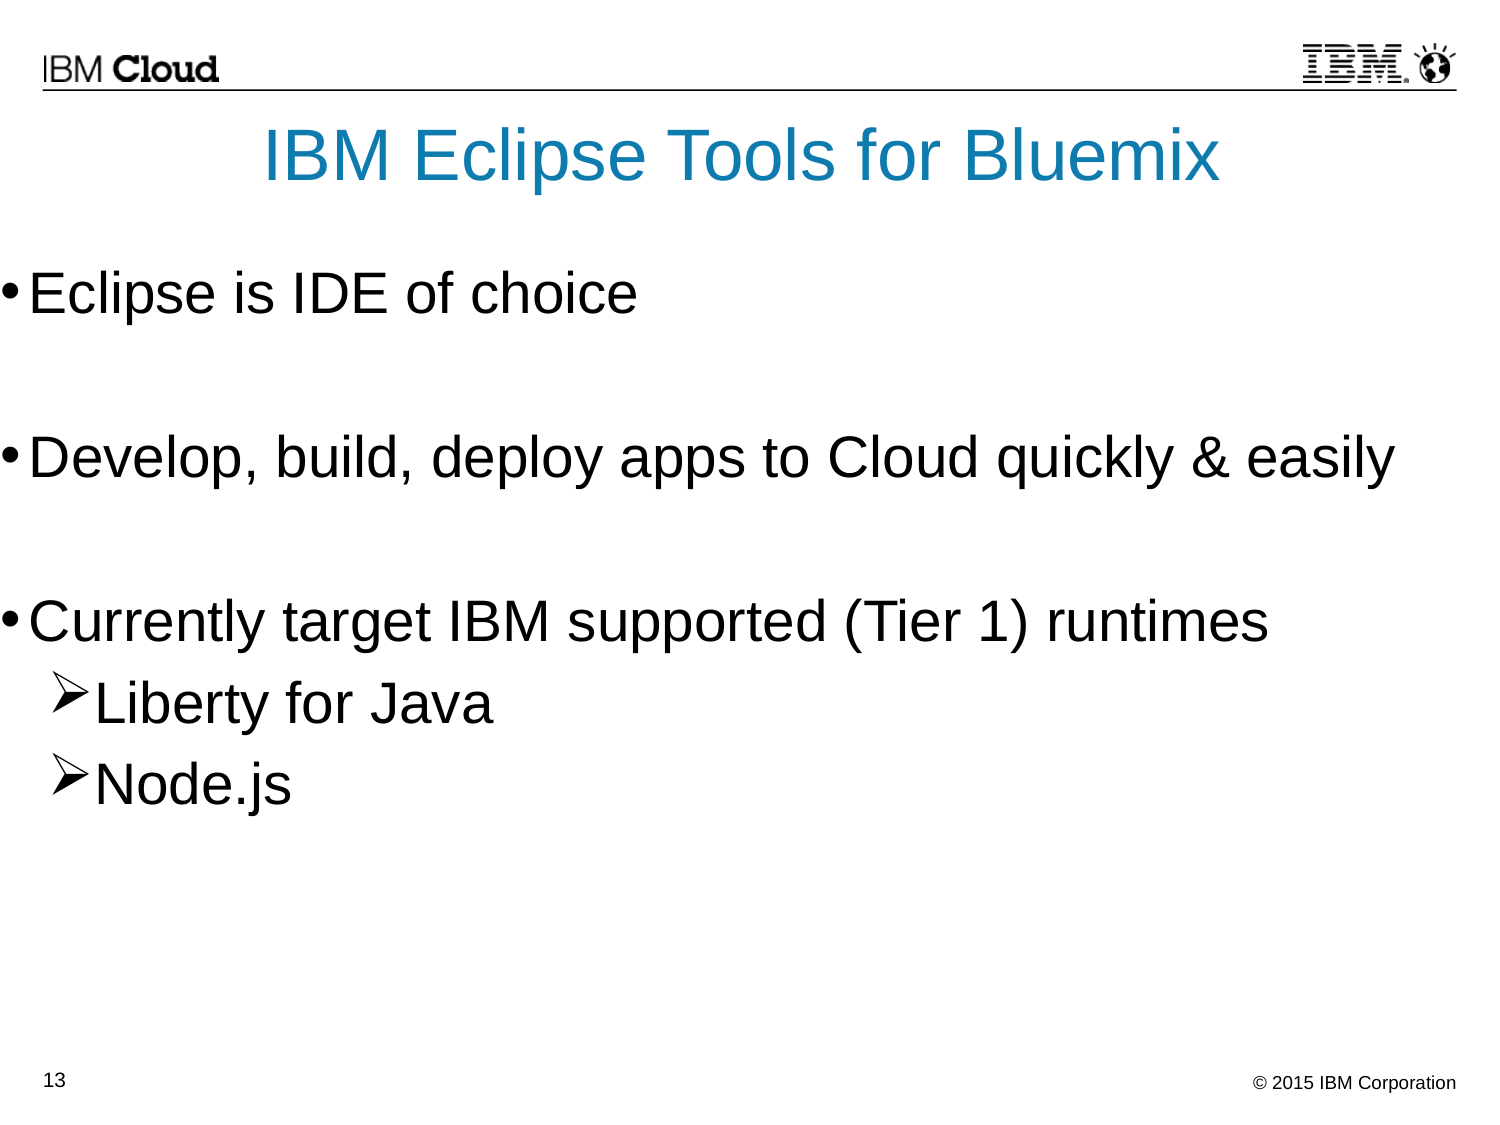

# IBM Eclipse Tools for Bluemix
Eclipse is IDE of choice

Develop, build, deploy apps to Cloud quickly & easily

Currently target IBM supported (Tier 1) runtimes
Liberty for Java
Node.js